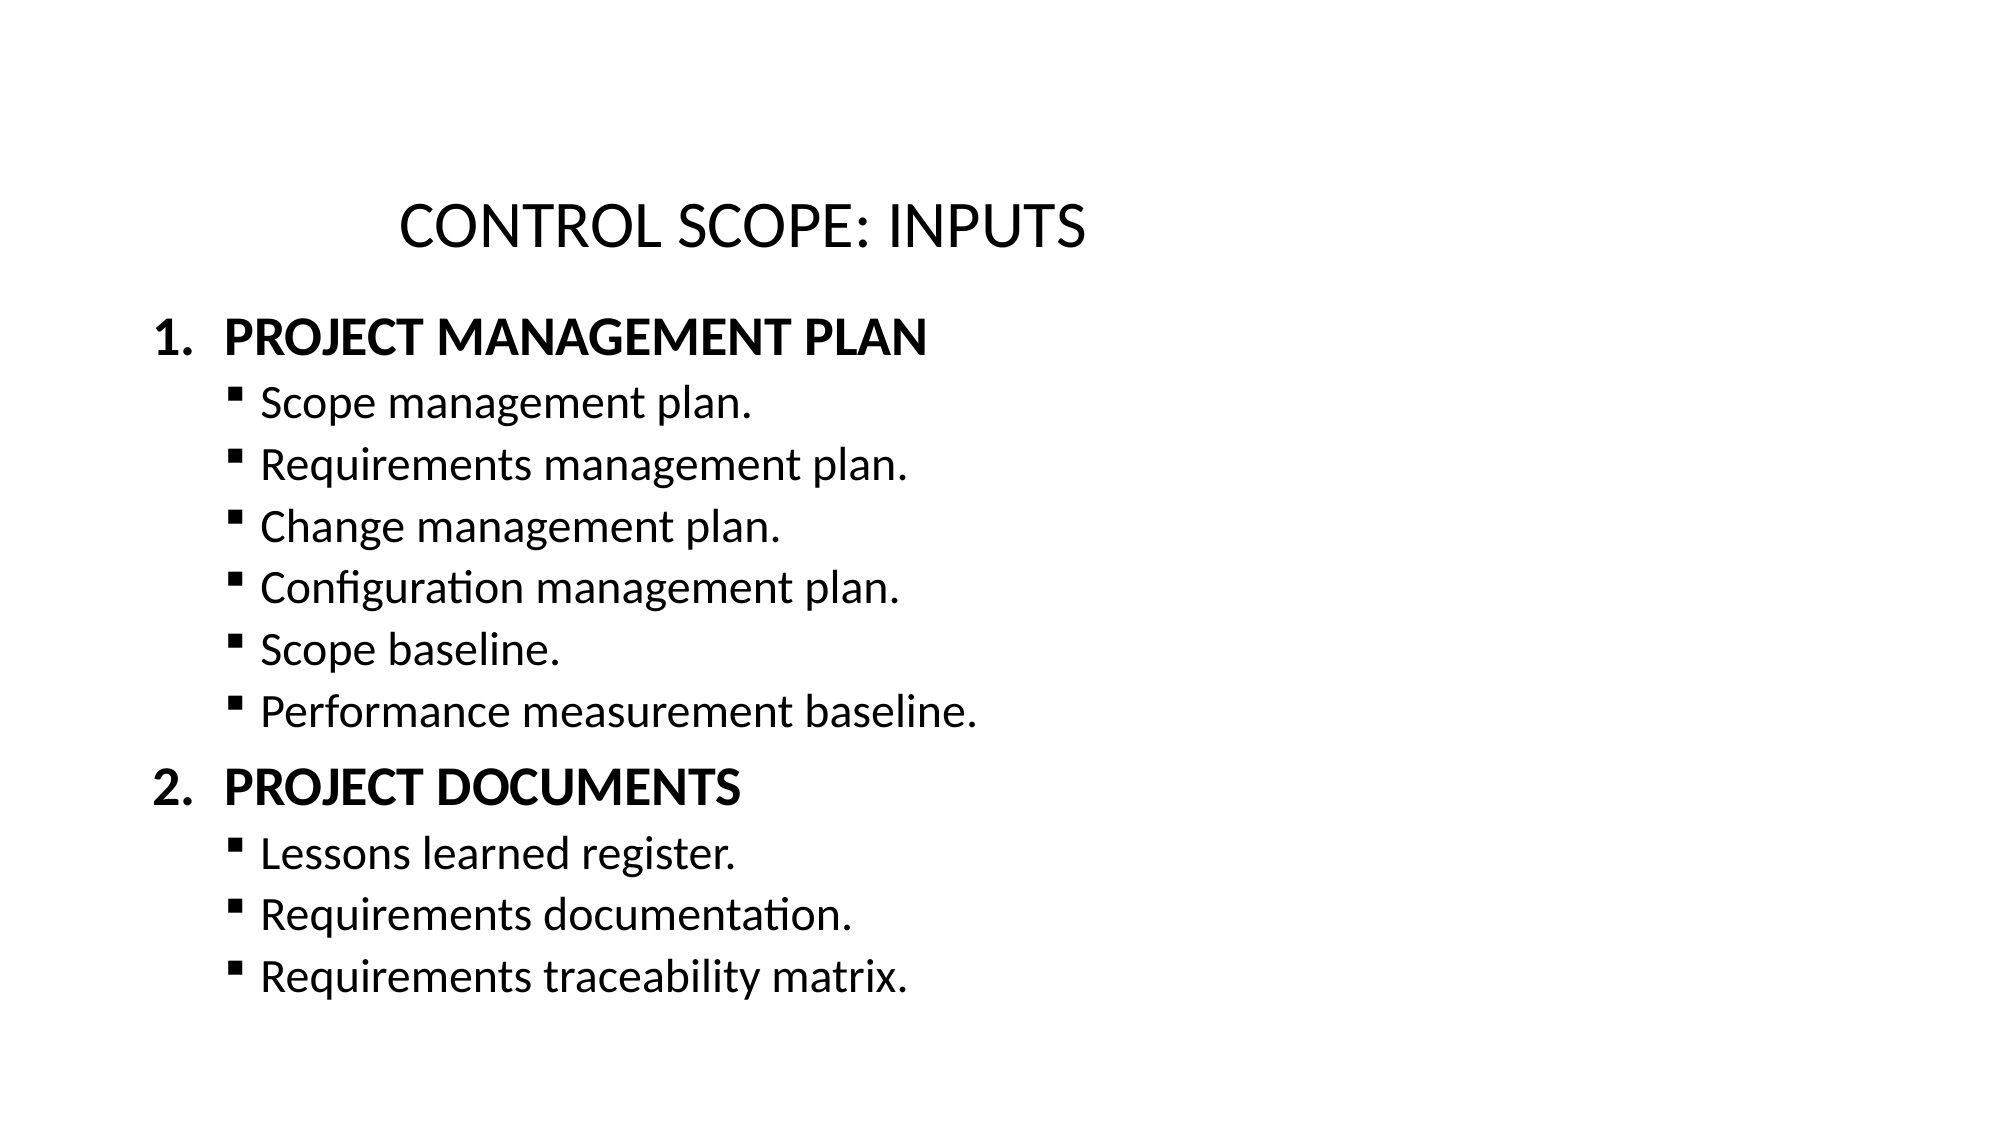

# CONTROL SCOPE: INPUTS
PROJECT MANAGEMENT PLAN
Scope management plan.
Requirements management plan.
Change management plan.
Configuration management plan.
Scope baseline.
Performance measurement baseline.
PROJECT DOCUMENTS
Lessons learned register.
Requirements documentation.
Requirements traceability matrix.
The PMI Registered Education Provider logo is a registered mark of the Project Management Institute, Inc.
This definition is taken from the Glossary of Project Management Institute, A Guide to the Project Management Body of Knowledge, (PMBOK® Guide) – Sixth Edition, Project Management Institute Inc., 2017.